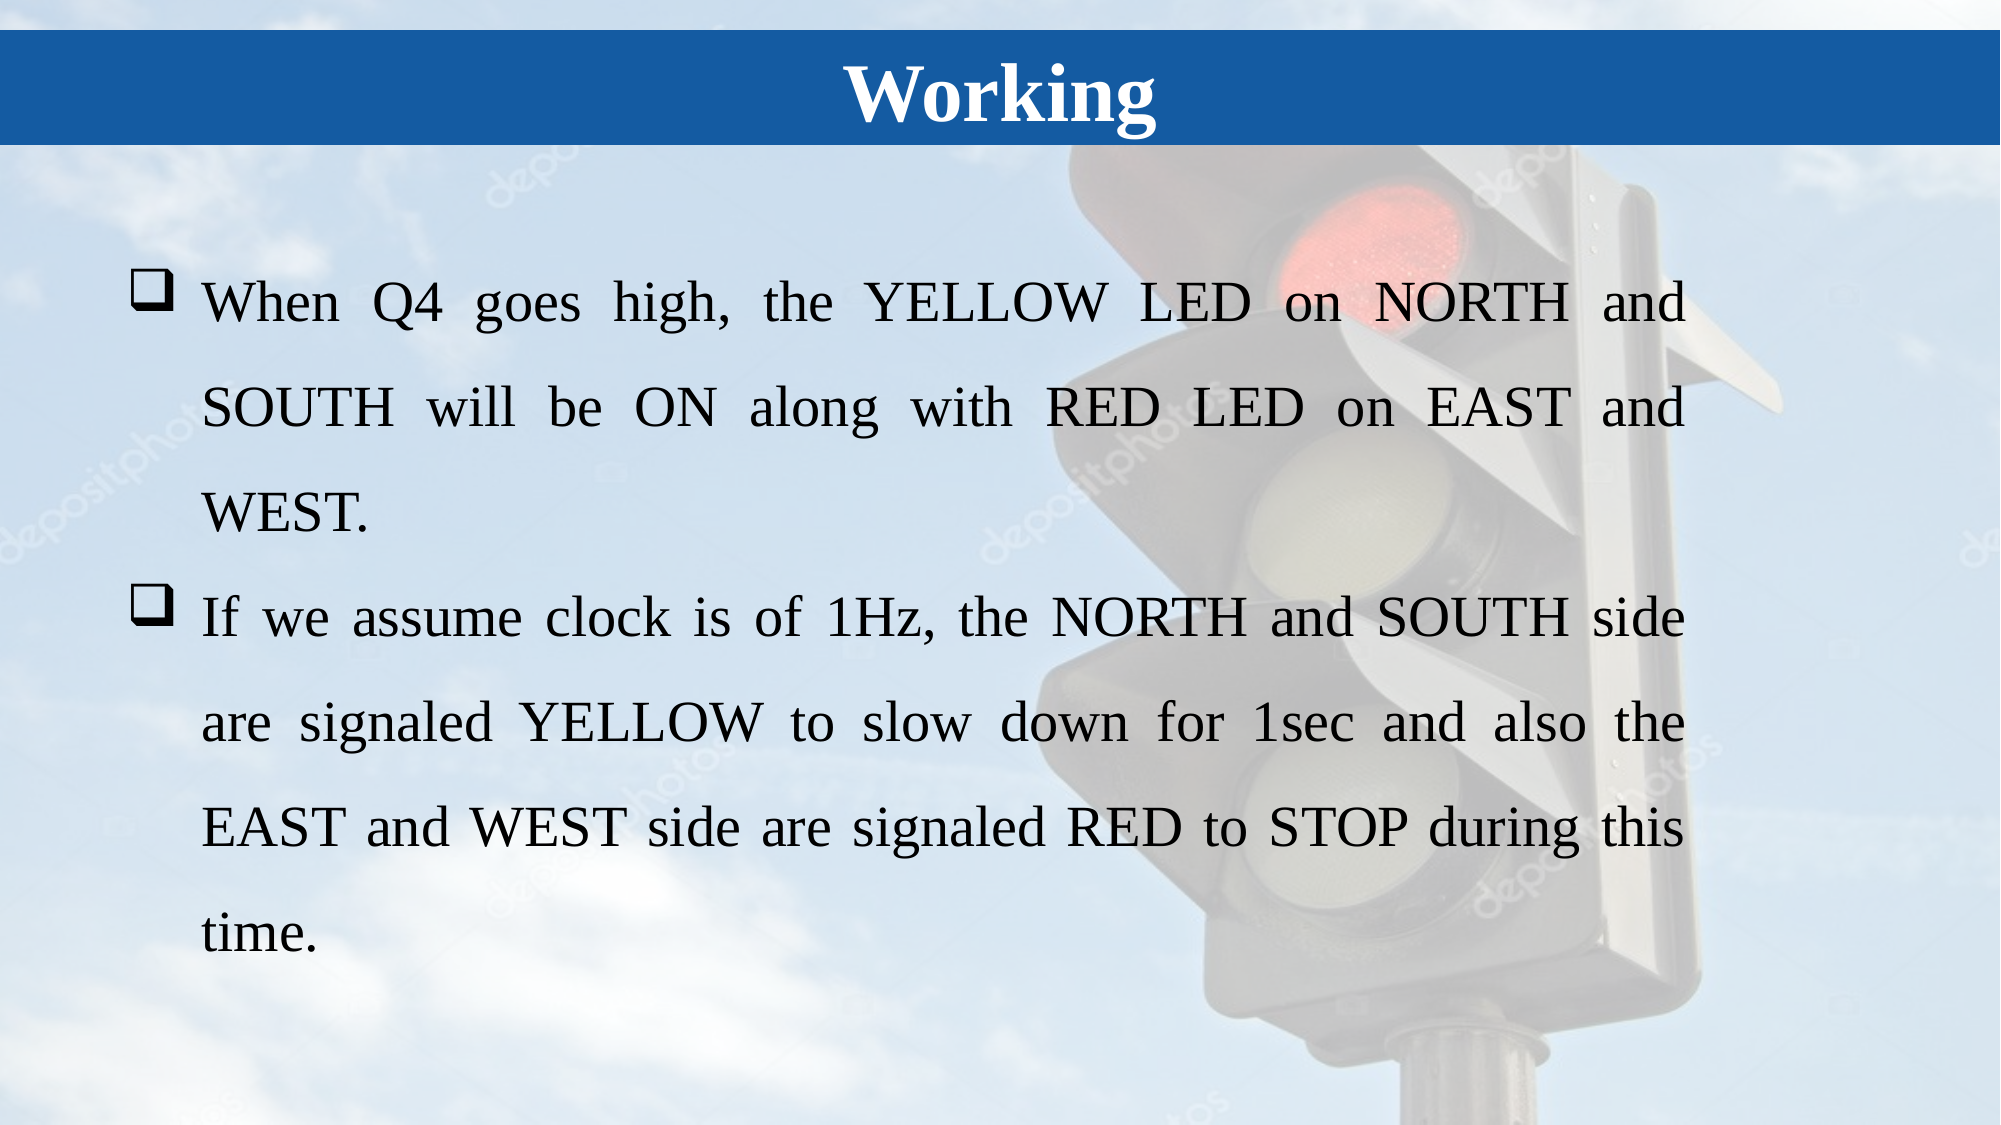

Working
When Q4 goes high, the YELLOW LED on NORTH and SOUTH will be ON along with RED LED on EAST and WEST.
If we assume clock is of 1Hz, the NORTH and SOUTH side are signaled YELLOW to slow down for 1sec and also the EAST and WEST side are signaled RED to STOP during this time.